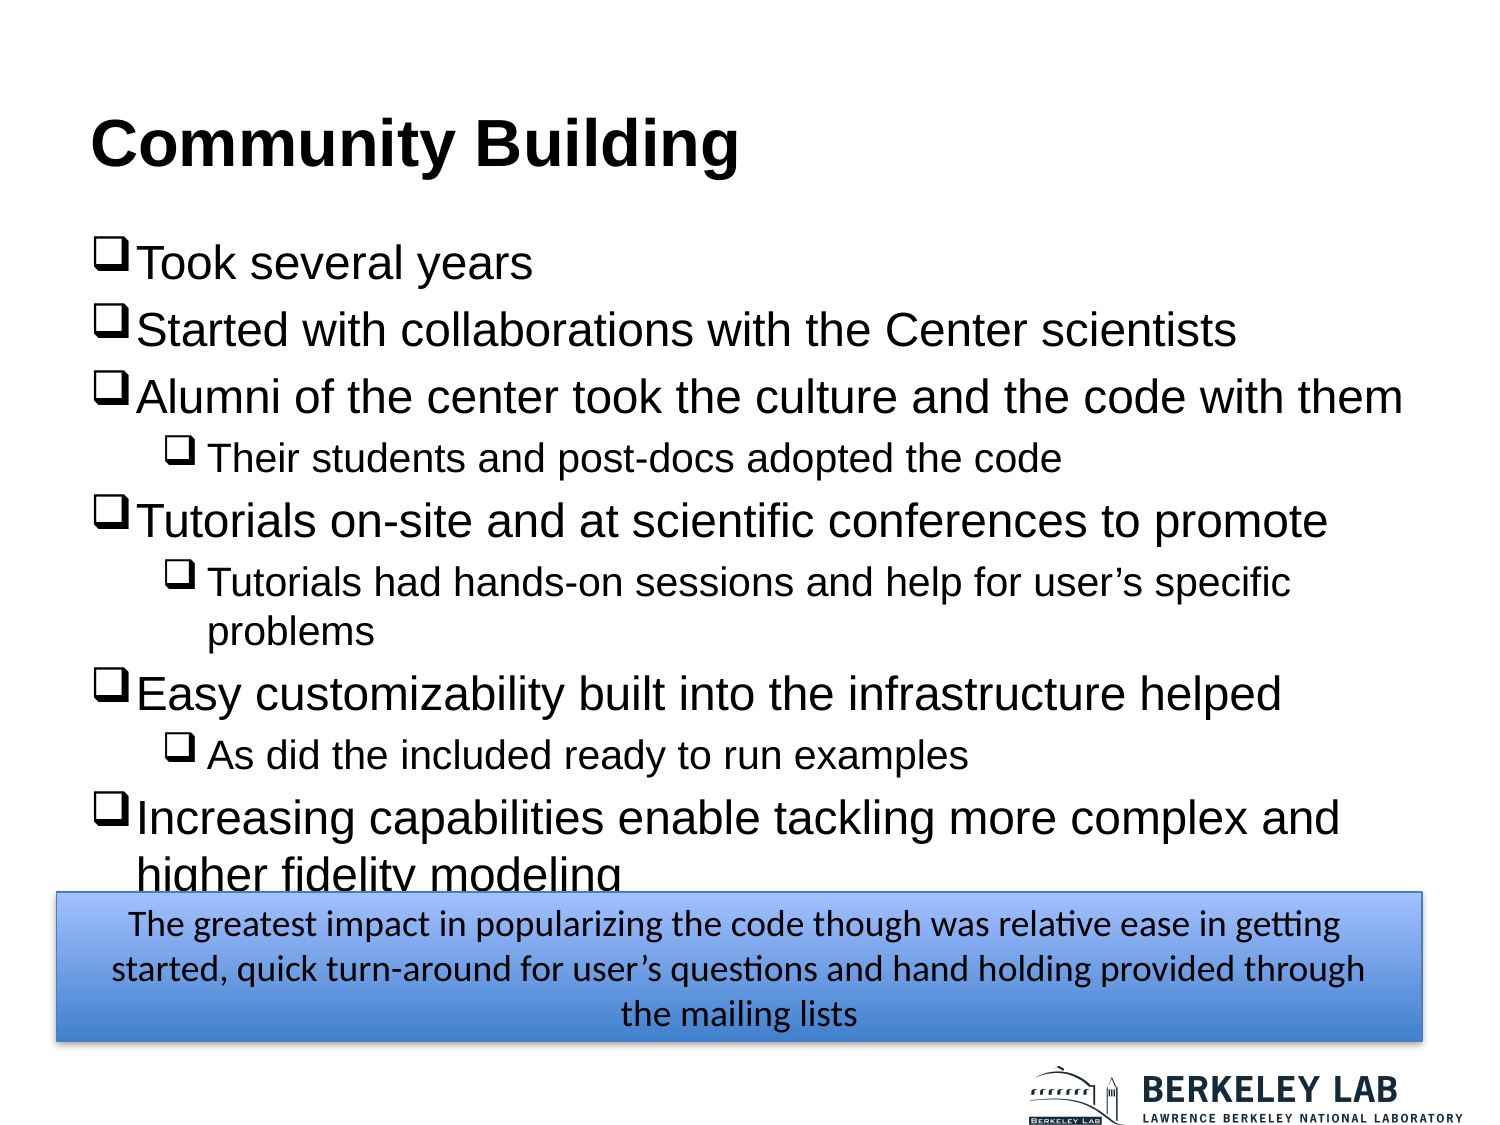

# Community Building
Took several years
Started with collaborations with the Center scientists
Alumni of the center took the culture and the code with them
Their students and post-docs adopted the code
Tutorials on-site and at scientific conferences to promote
Tutorials had hands-on sessions and help for user’s specific problems
Easy customizability built into the infrastructure helped
As did the included ready to run examples
Increasing capabilities enable tackling more complex and higher fidelity modeling

The greatest impact in popularizing the code though was relative ease in getting
started, quick turn-around for user’s questions and hand holding provided through
the mailing lists